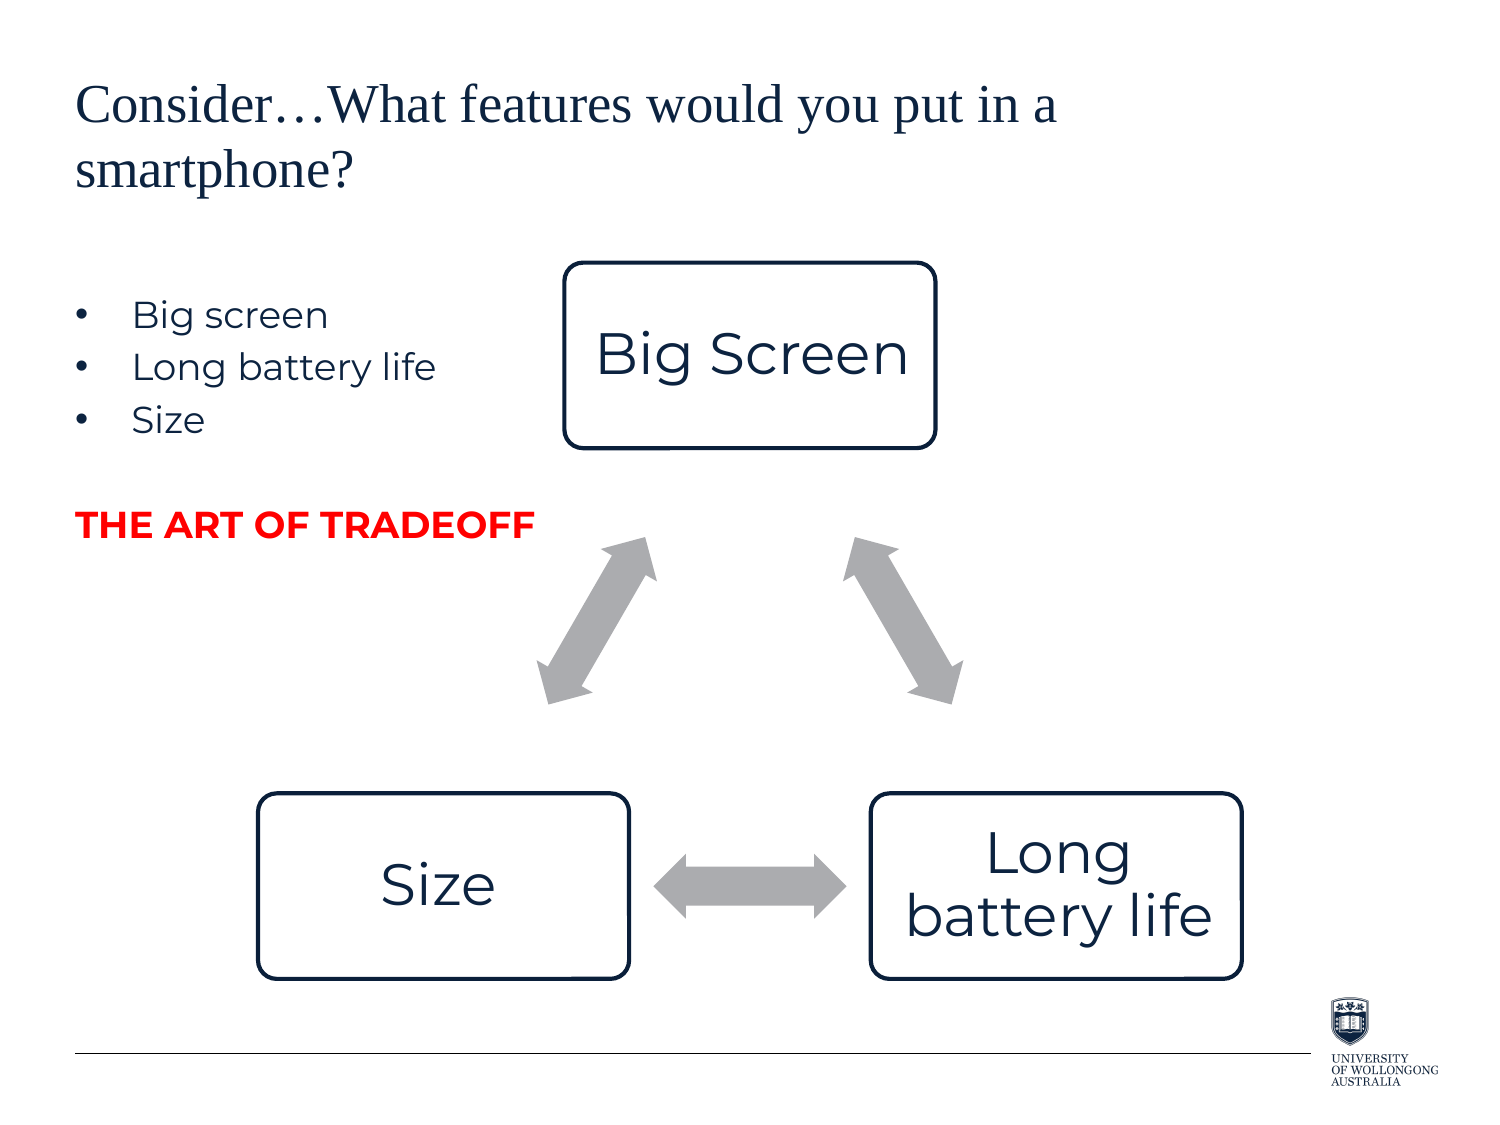

# Consider…What features would you put in a smartphone?
Big Screen

Long battery life

Size

Big screen
Long battery life
Size

THE ART OF TRADEOFF